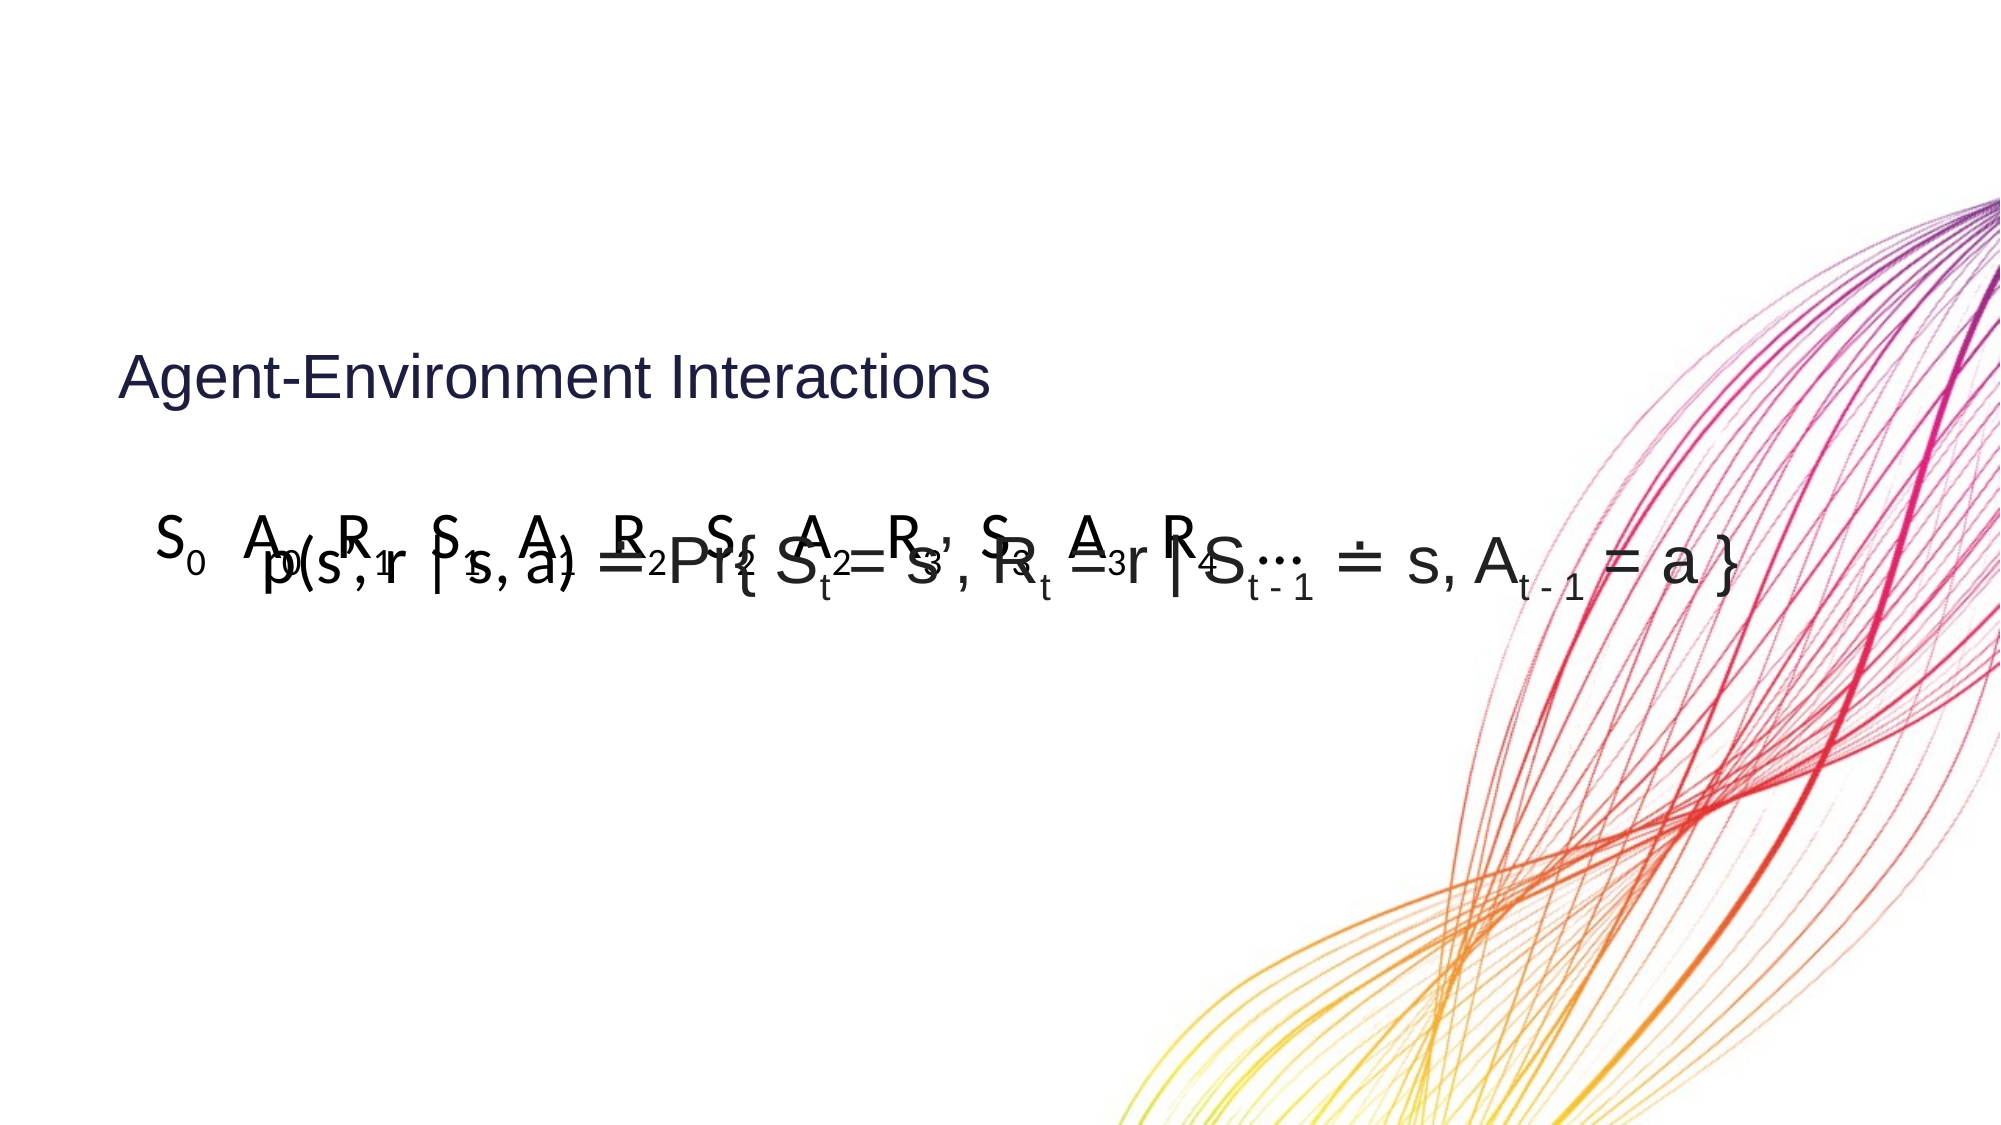

Agent-Environment Interactions
p(s’, r | s, a) ≐ Pr{ St = s’, Rt = r | St - 1 ≐ s, At - 1 = a }
S0
A0
R1
S1
A1
R2
S2
A2
R3
S3
A3
R4
…